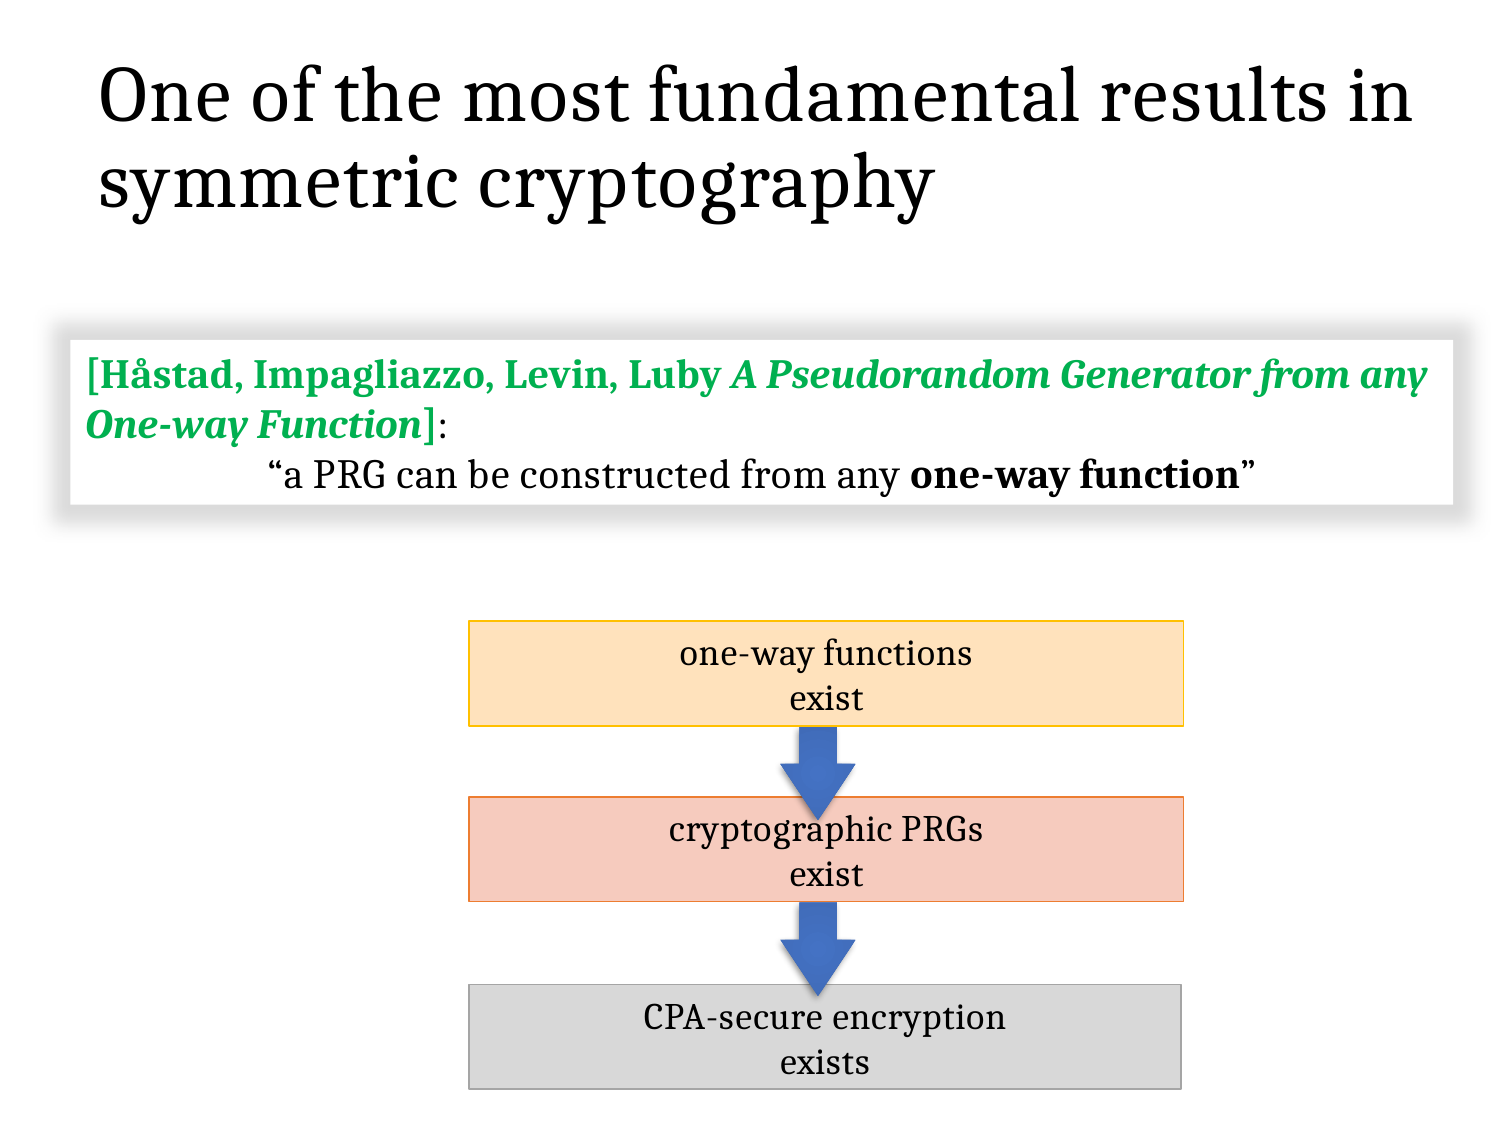

# One of the most fundamental results in symmetric cryptography
[Håstad, Impagliazzo, Levin, Luby A Pseudorandom Generator from any One-way Function]:
“a PRG can be constructed from any one-way function”
one-way functions
exist

cryptographic PRGs
exist

CPA-secure encryption
exists